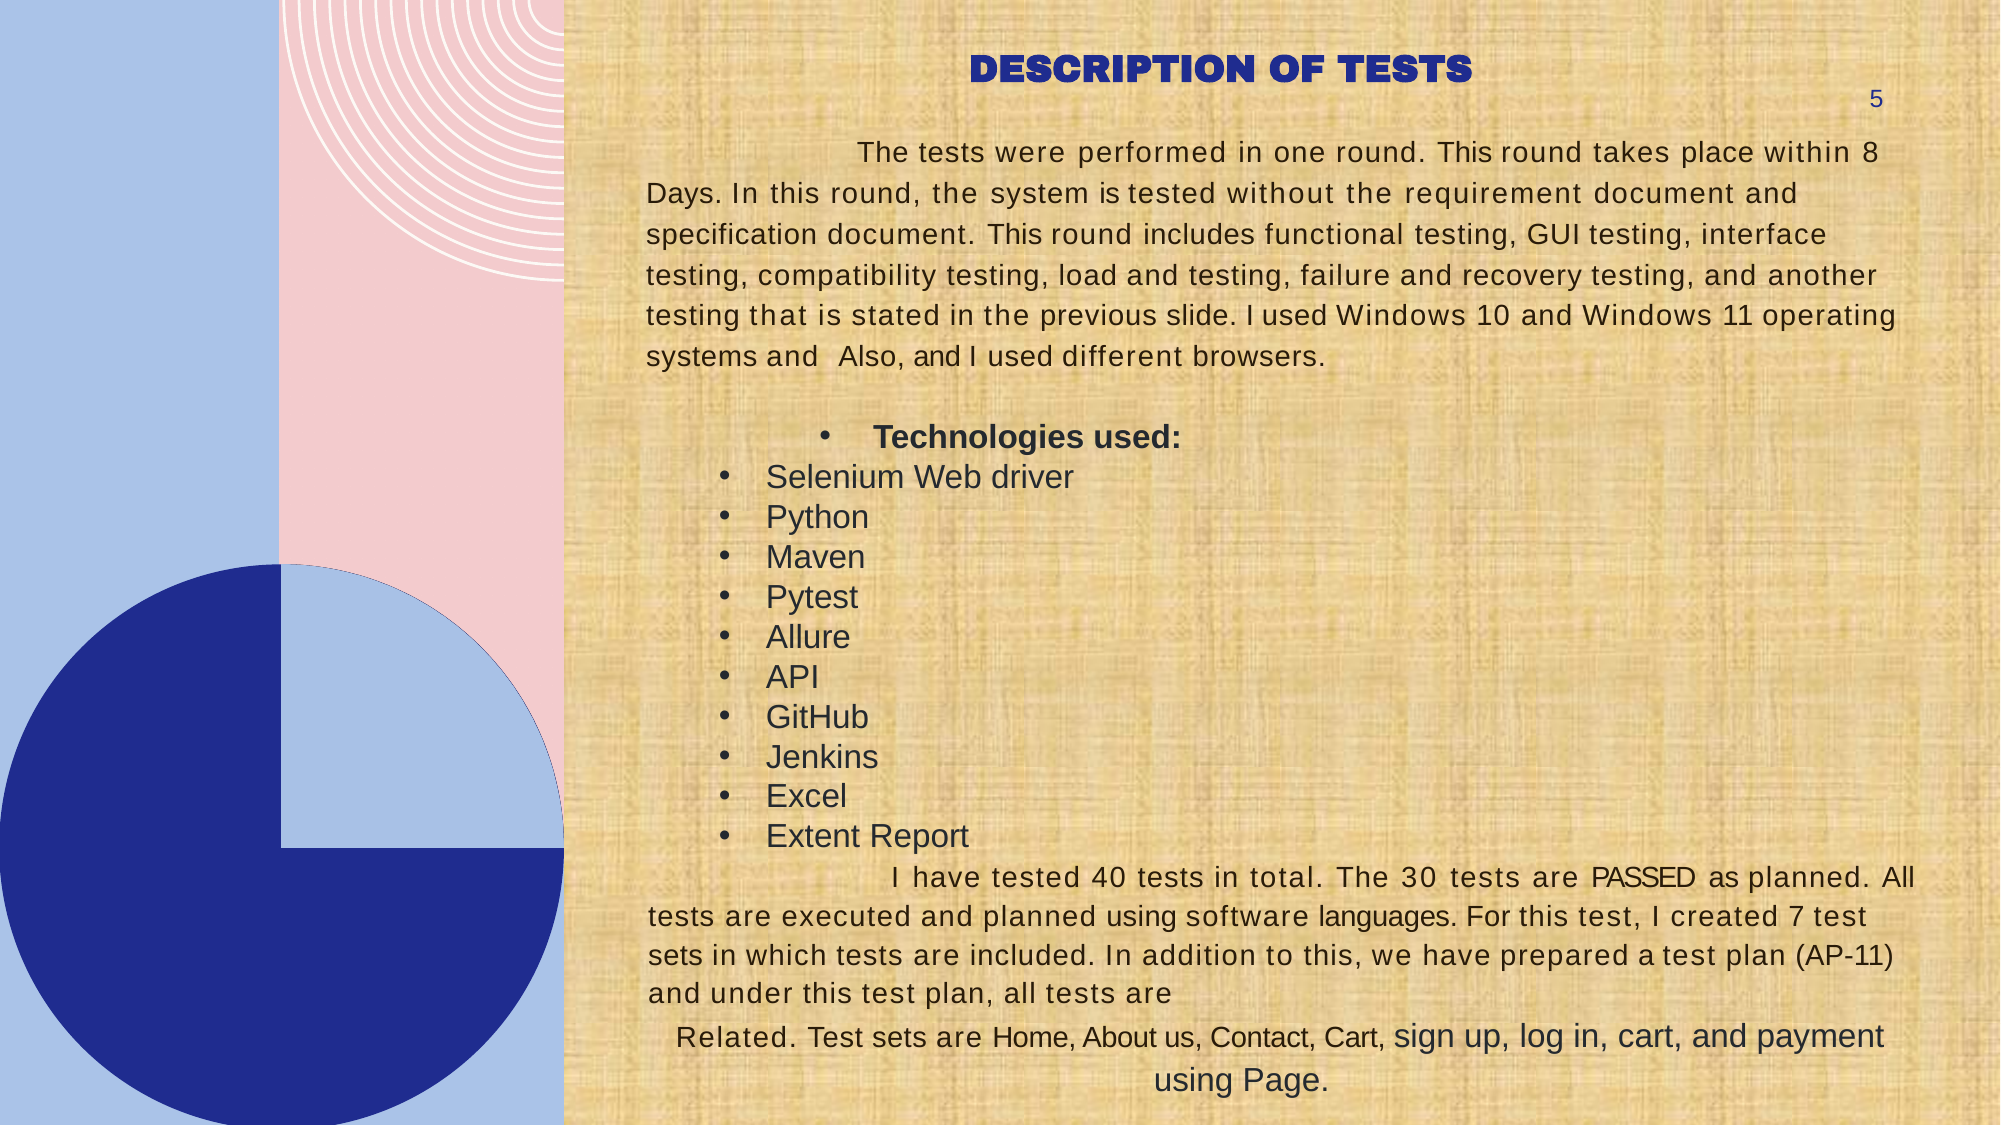

# Description of tests
5
The tests were performed in one round. This round takes place within 8 Days. In this round, the system is tested without the requirement document and specification document. This round includes functional testing, GUI testing, interface testing, compatibility testing, load and testing, failure and recovery testing, and another testing that is stated in the previous slide. I used Windows 10 and Windows 11 operating systems and  Also, and I used different browsers.

  Technologies used:
Selenium Web driver
Python
Maven
Pytest
Allure
API
GitHub
Jenkins
Excel
Extent Report
I have tested 40 tests in total. The 30 tests are PASSED  as planned. All tests are executed and planned using software languages. For this test, I created 7 test sets in which tests are included. In addition to this, we have prepared a test plan (AP-11) and under this test plan, all tests are
Related. Test sets are Home, About us, Contact, Cart, sign up, log in, cart, and payment using Page.